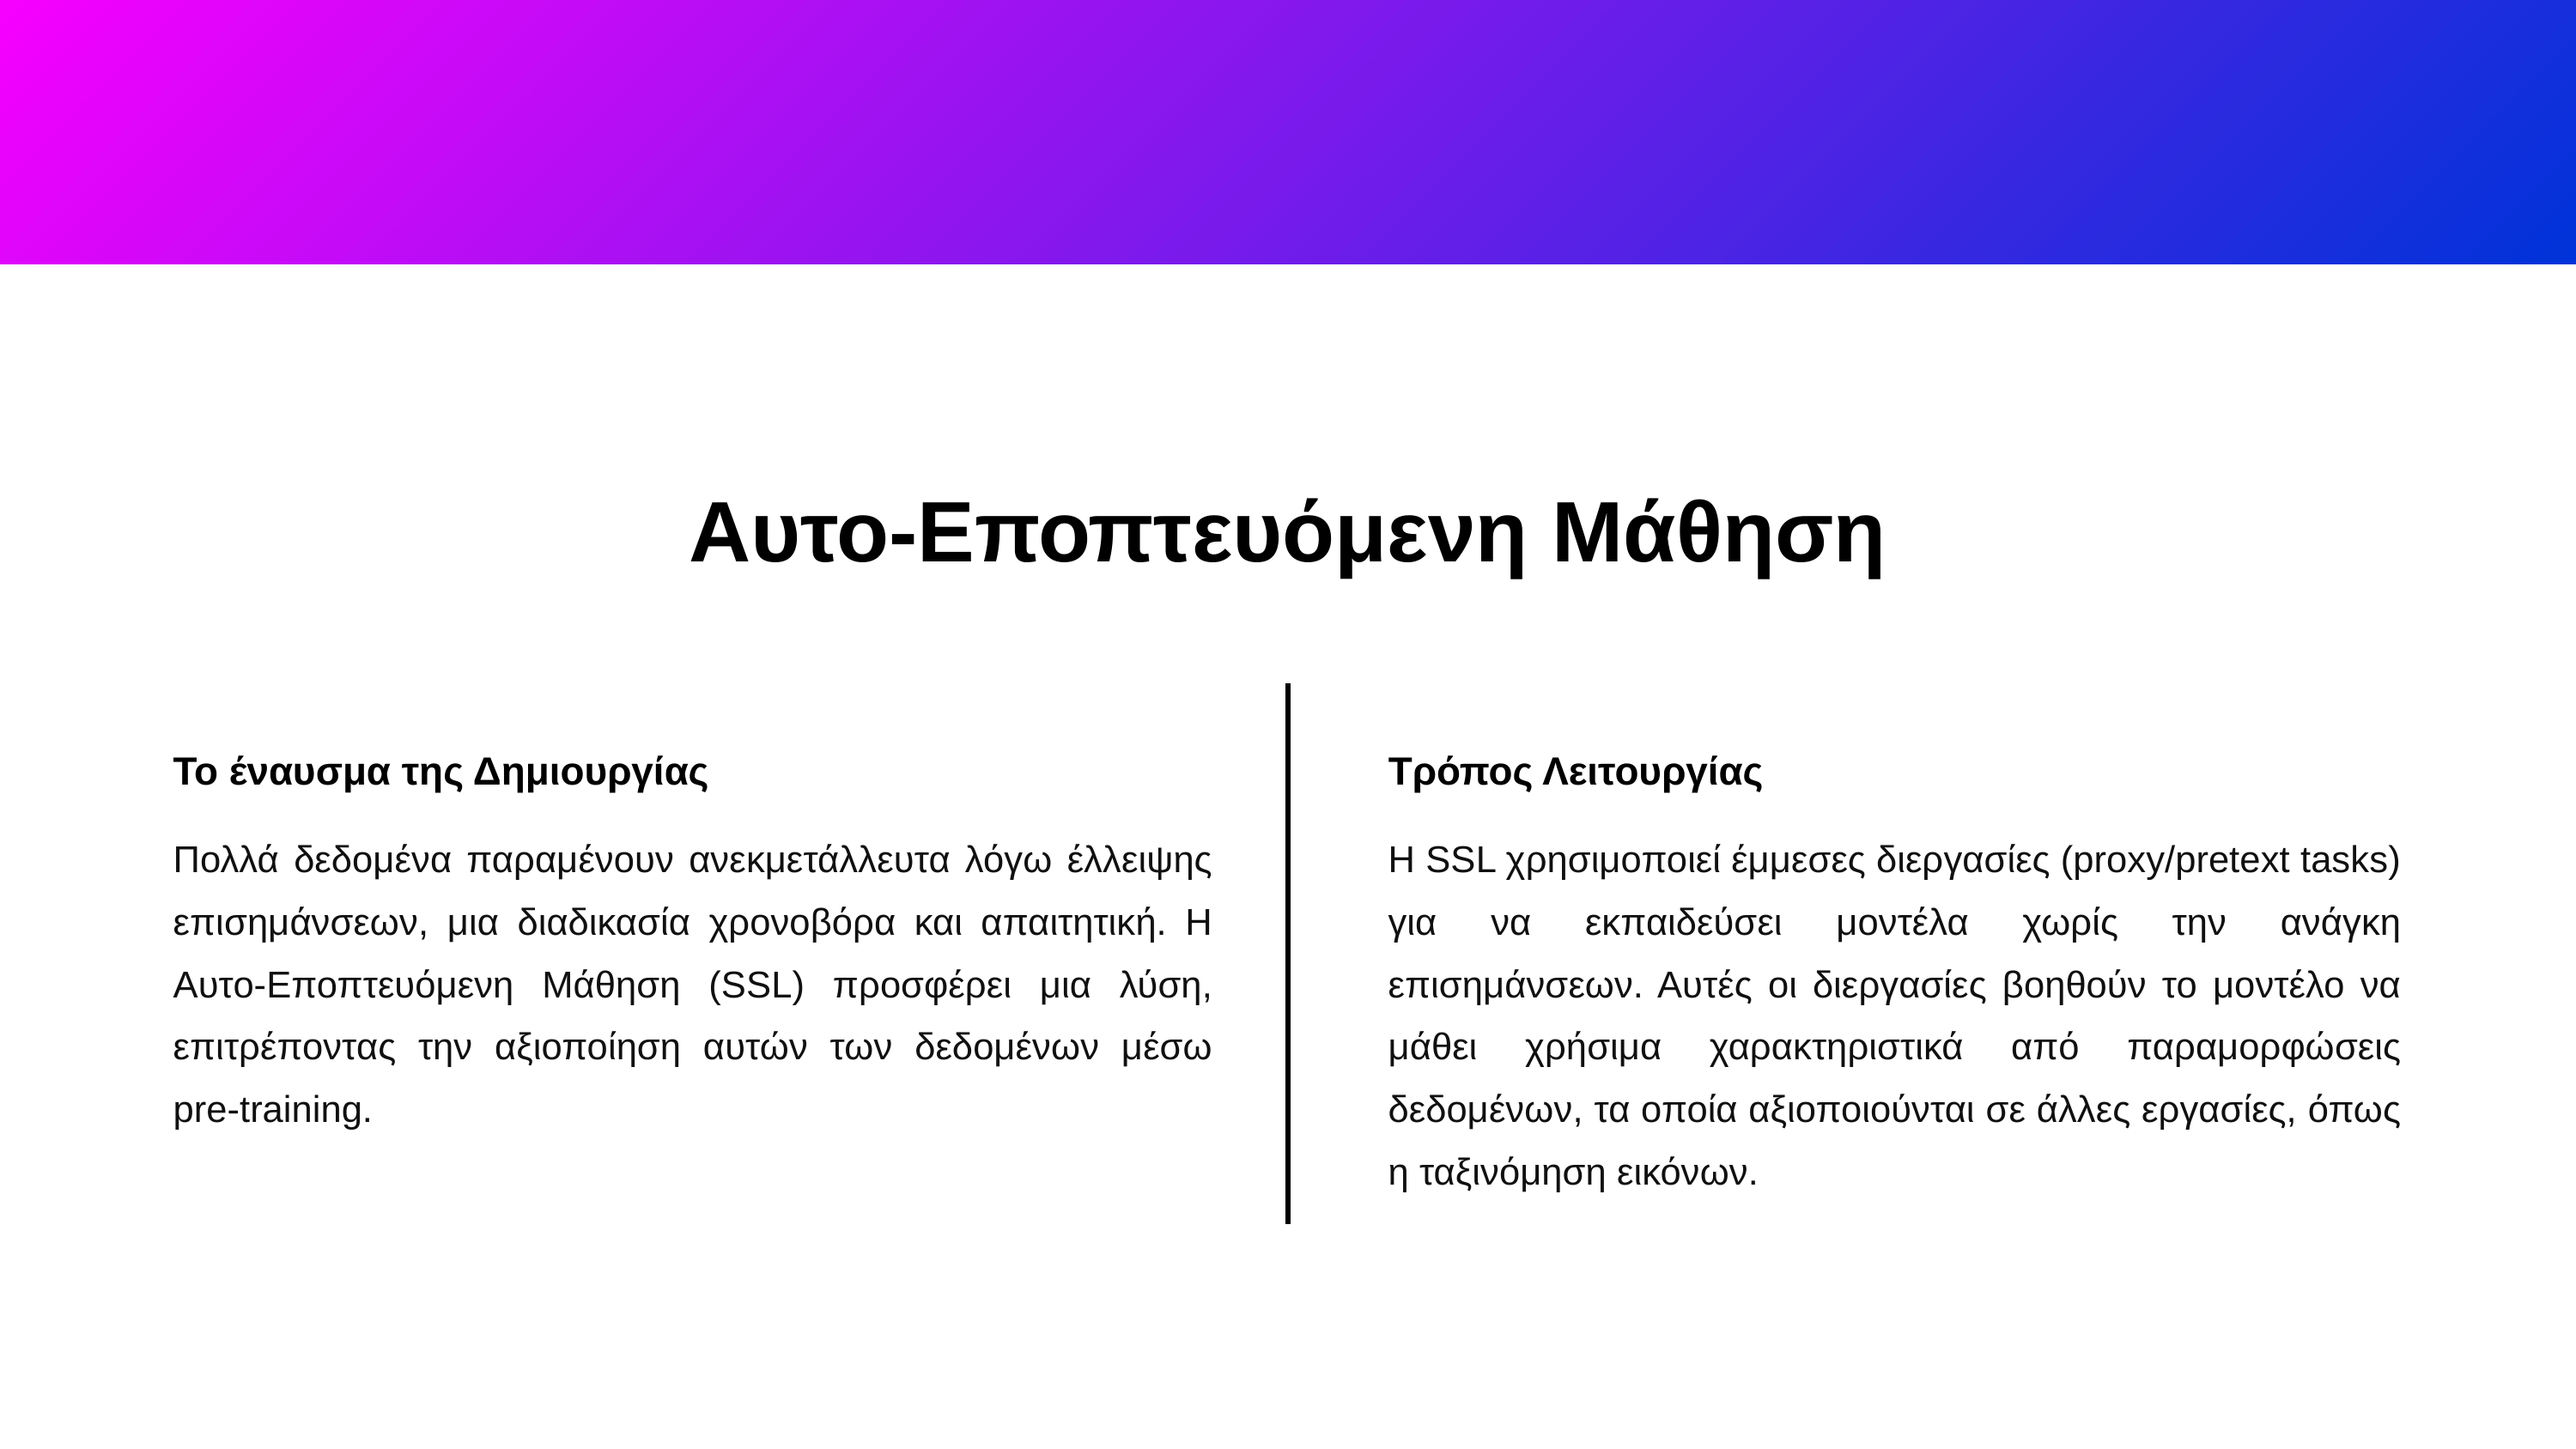

Αυτο-Εποπτευόμενη Μάθηση
Το έναυσμα της Δημιουργίας
Τρόπος Λειτουργίας
Πολλά δεδομένα παραμένουν ανεκμετάλλευτα λόγω έλλειψης επισημάνσεων, μια διαδικασία χρονοβόρα και απαιτητική. Η Αυτο-Εποπτευόμενη Μάθηση (SSL) προσφέρει μια λύση, επιτρέποντας την αξιοποίηση αυτών των δεδομένων μέσω pre-training.
Η SSL χρησιμοποιεί έμμεσες διεργασίες (proxy/pretext tasks) για να εκπαιδεύσει μοντέλα χωρίς την ανάγκη επισημάνσεων. Αυτές οι διεργασίες βοηθούν το μοντέλο να μάθει χρήσιμα χαρακτηριστικά από παραμορφώσεις δεδομένων, τα οποία αξιοποιούνται σε άλλες εργασίες, όπως η ταξινόμηση εικόνων.